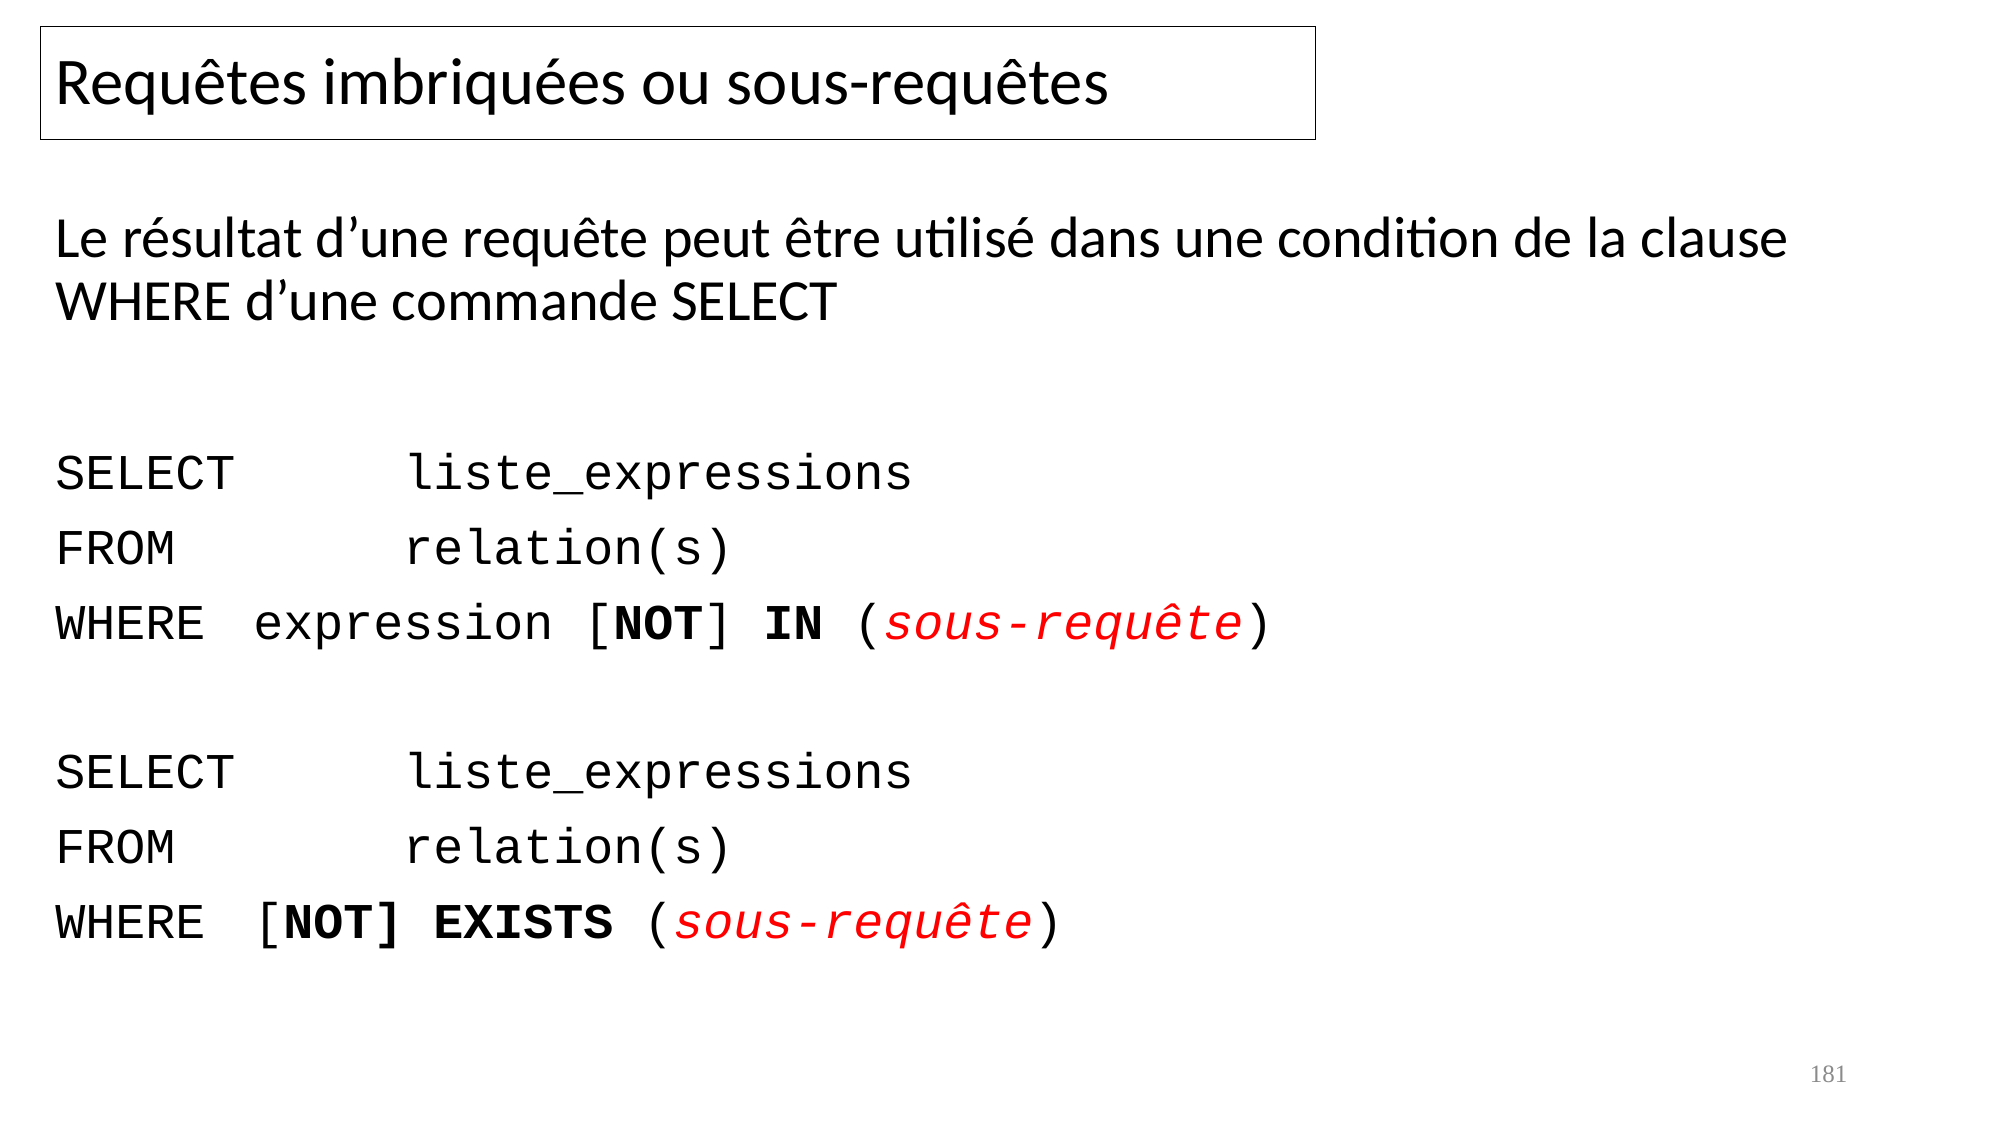

# Requêtes imbriquées ou sous-requêtes
Le résultat d’une requête peut être utilisé dans une condition de la clause WHERE d’une commande SELECT

SELECT 	liste_expressions
FROM		relation(s)
WHERE 	expression [NOT] IN (sous-requête)

SELECT 	liste_expressions
FROM		relation(s)
WHERE 	[NOT] EXISTS (sous-requête)

181